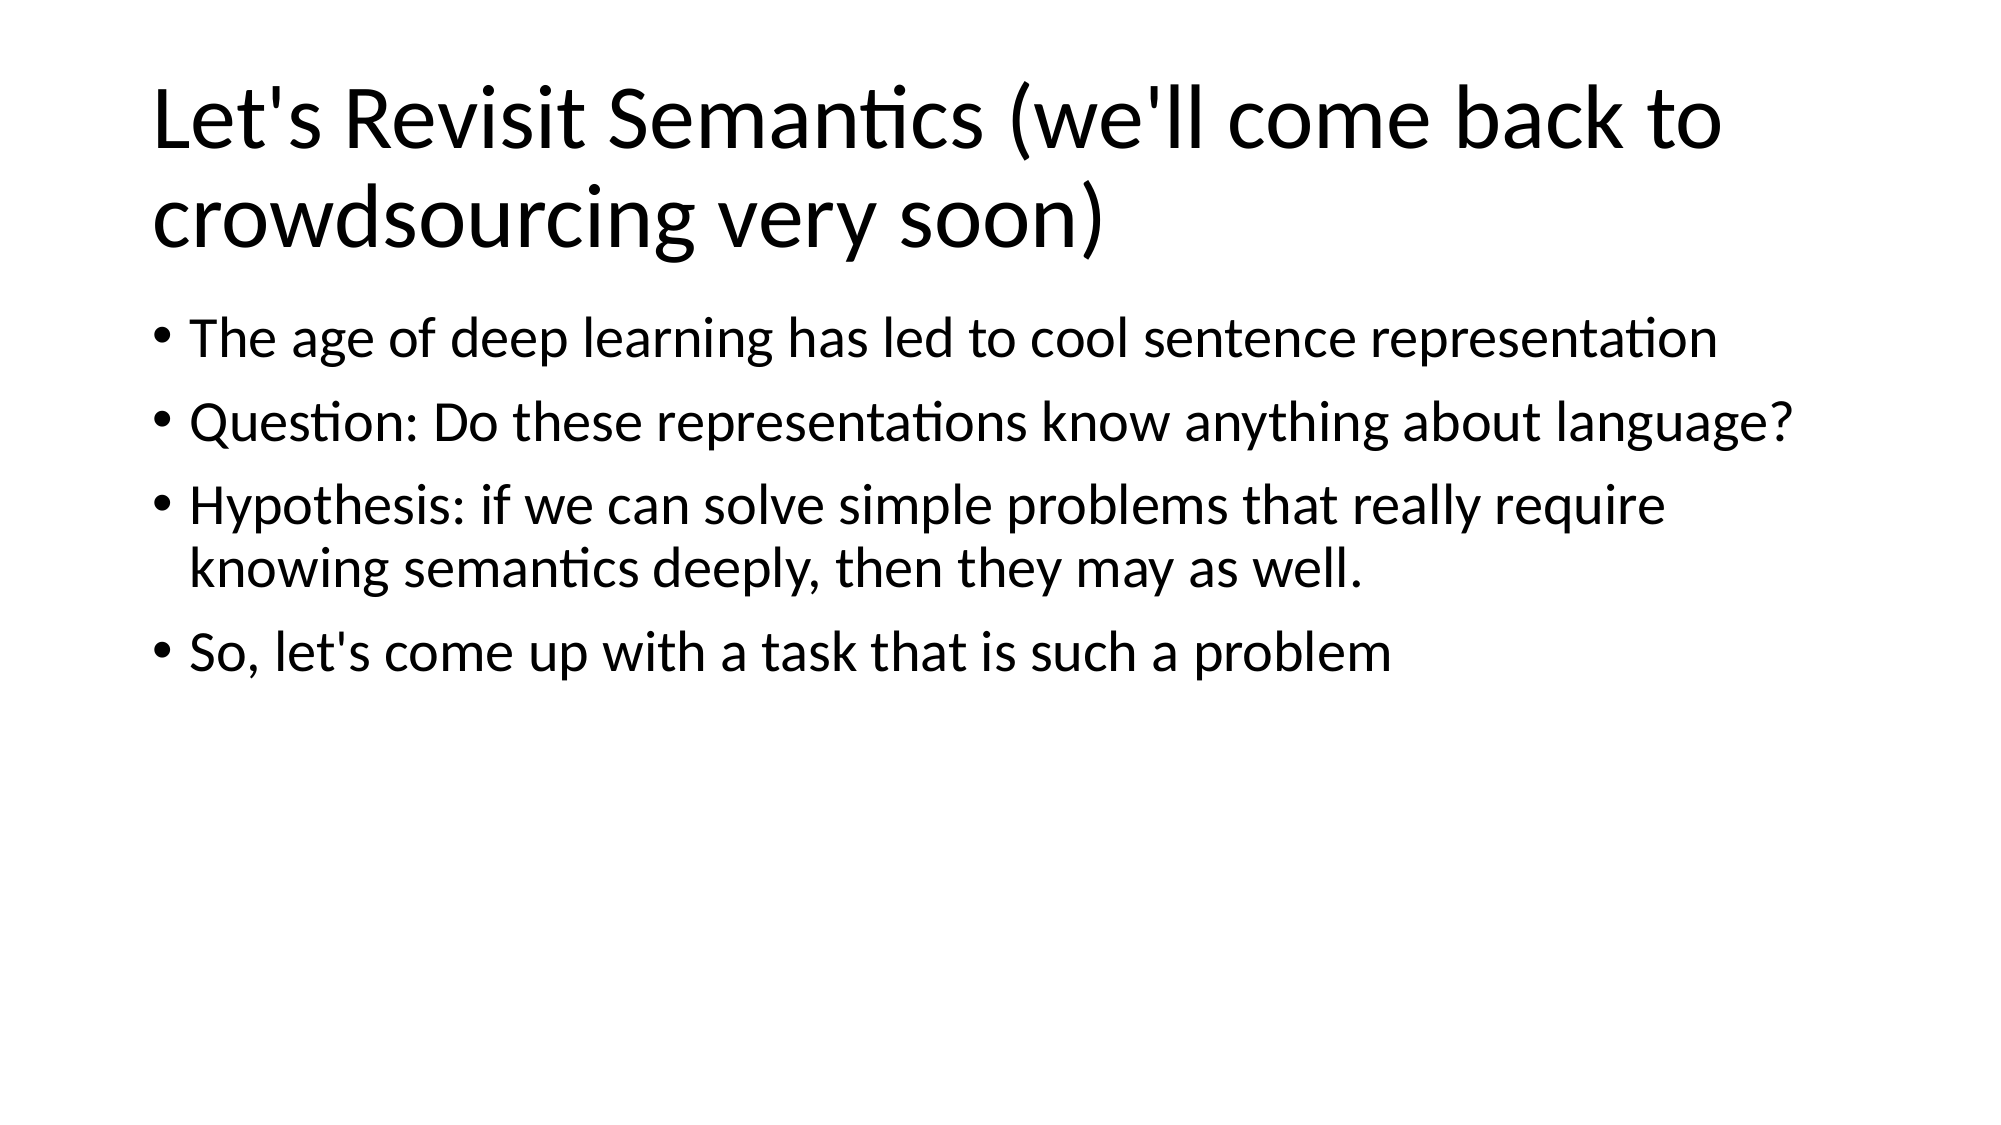

# Let's Revisit Semantics (we'll come back to crowdsourcing very soon)
The age of deep learning has led to cool sentence representation
Question: Do these representations know anything about language?
Hypothesis: if we can solve simple problems that really require knowing semantics deeply, then they may as well.
So, let's come up with a task that is such a problem